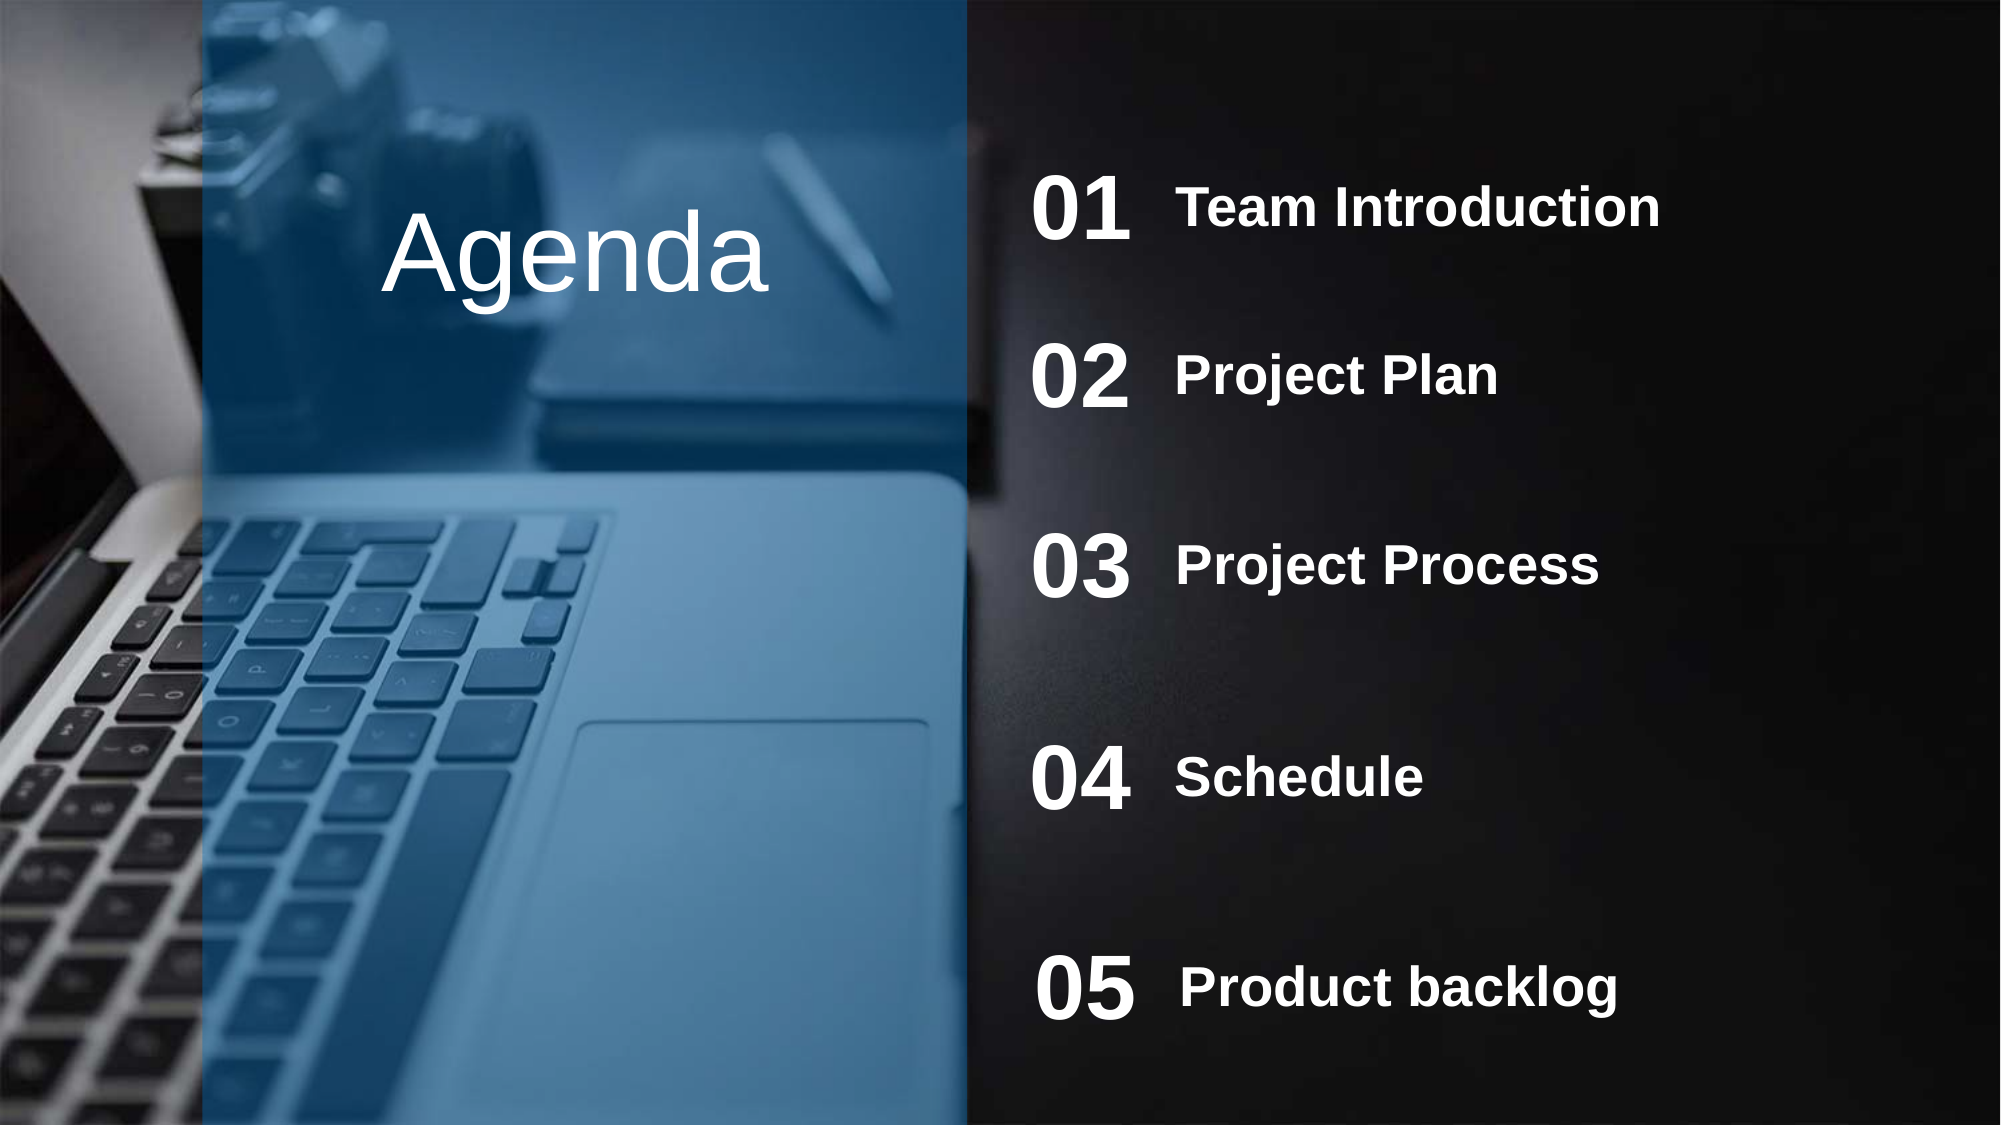

01
Team Introduction
Agenda
02
Project Plan
03
Project Process
04
Schedule
05
Product backlog